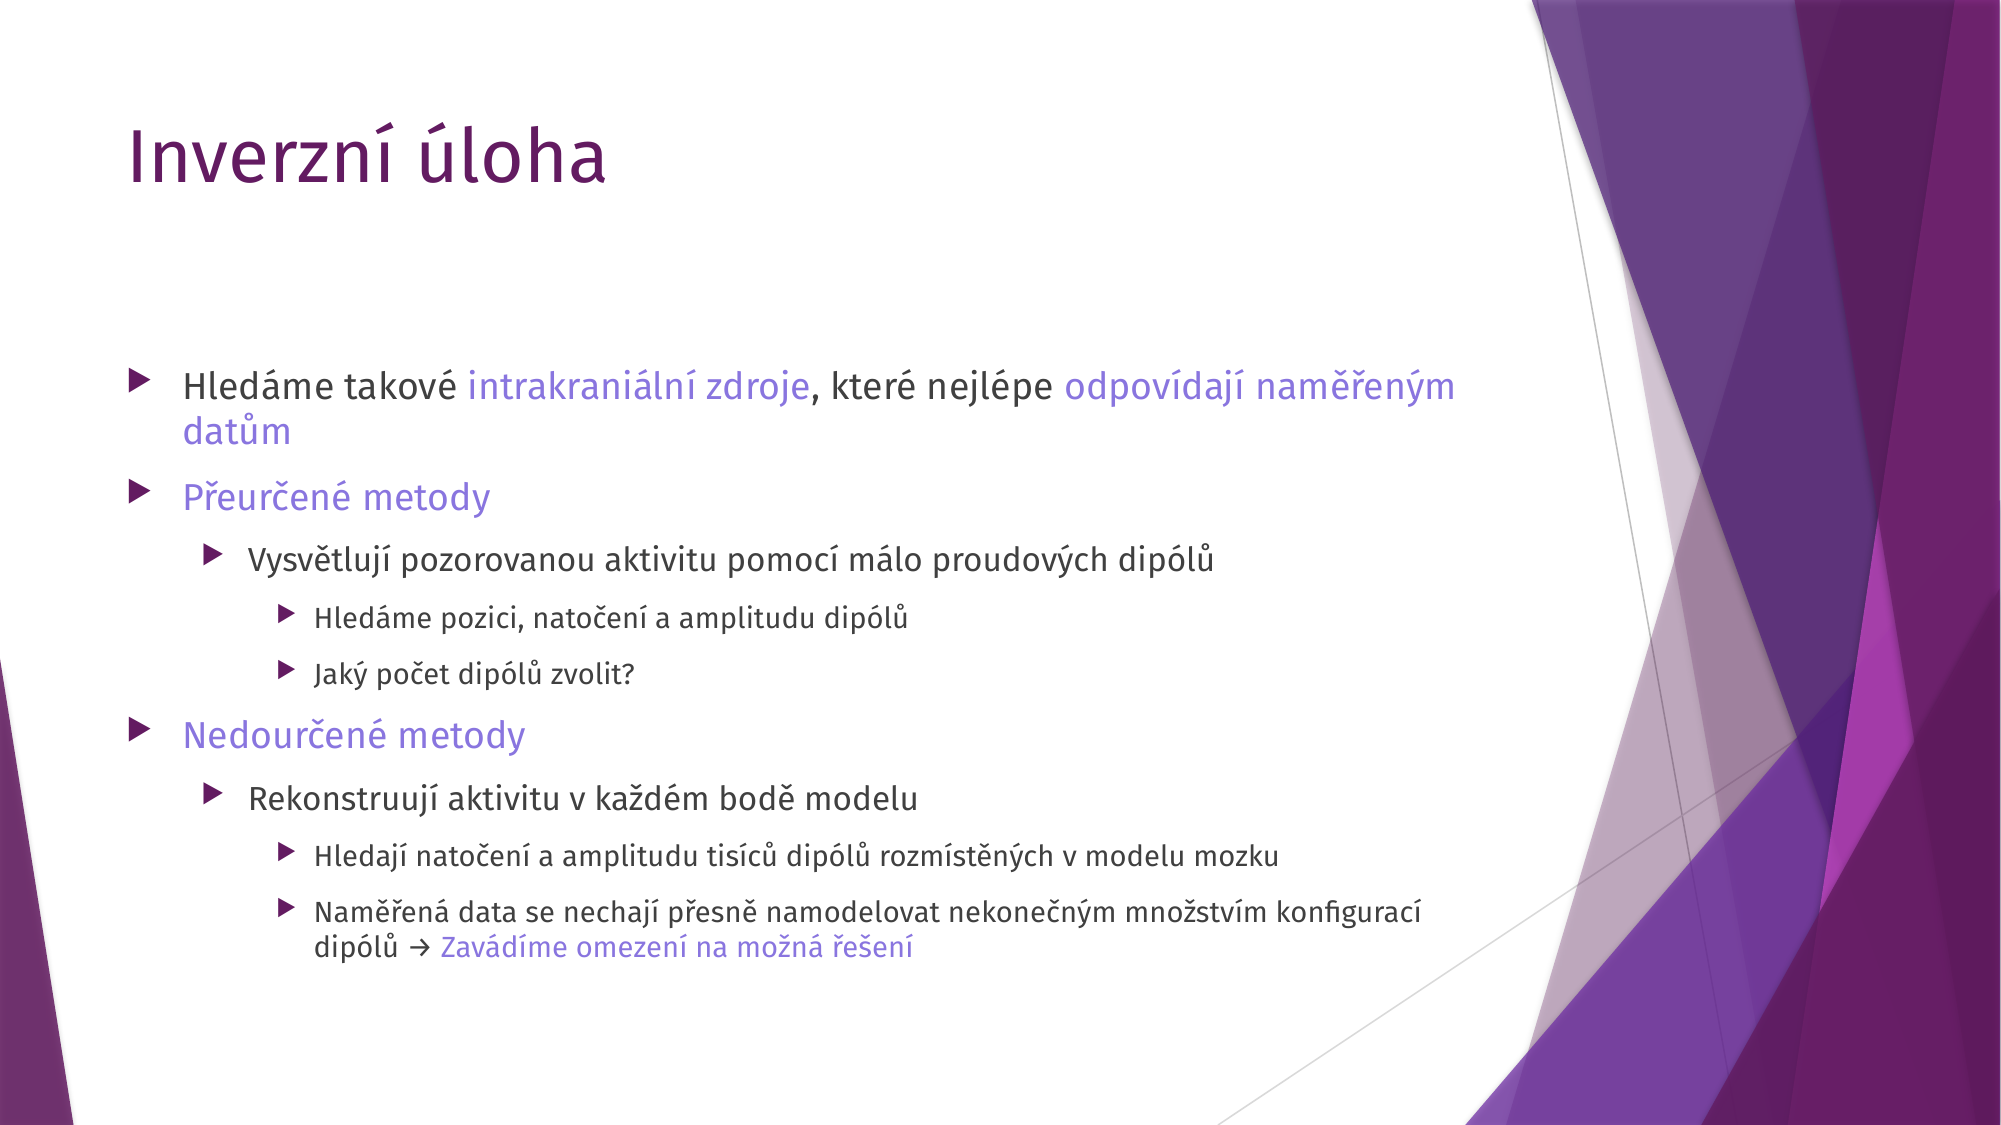

# Inverzní úloha
Hledáme takové intrakraniální zdroje, které nejlépe odpovídají naměřeným datům
Přeurčené metody
Vysvětlují pozorovanou aktivitu pomocí málo proudových dipólů
Hledáme pozici, natočení a amplitudu dipólů
Jaký počet dipólů zvolit?
Nedourčené metody
Rekonstruují aktivitu v každém bodě modelu
Hledají natočení a amplitudu tisíců dipólů rozmístěných v modelu mozku
Naměřená data se nechají přesně namodelovat nekonečným množstvím konfigurací dipólů → Zavádíme omezení na možná řešení